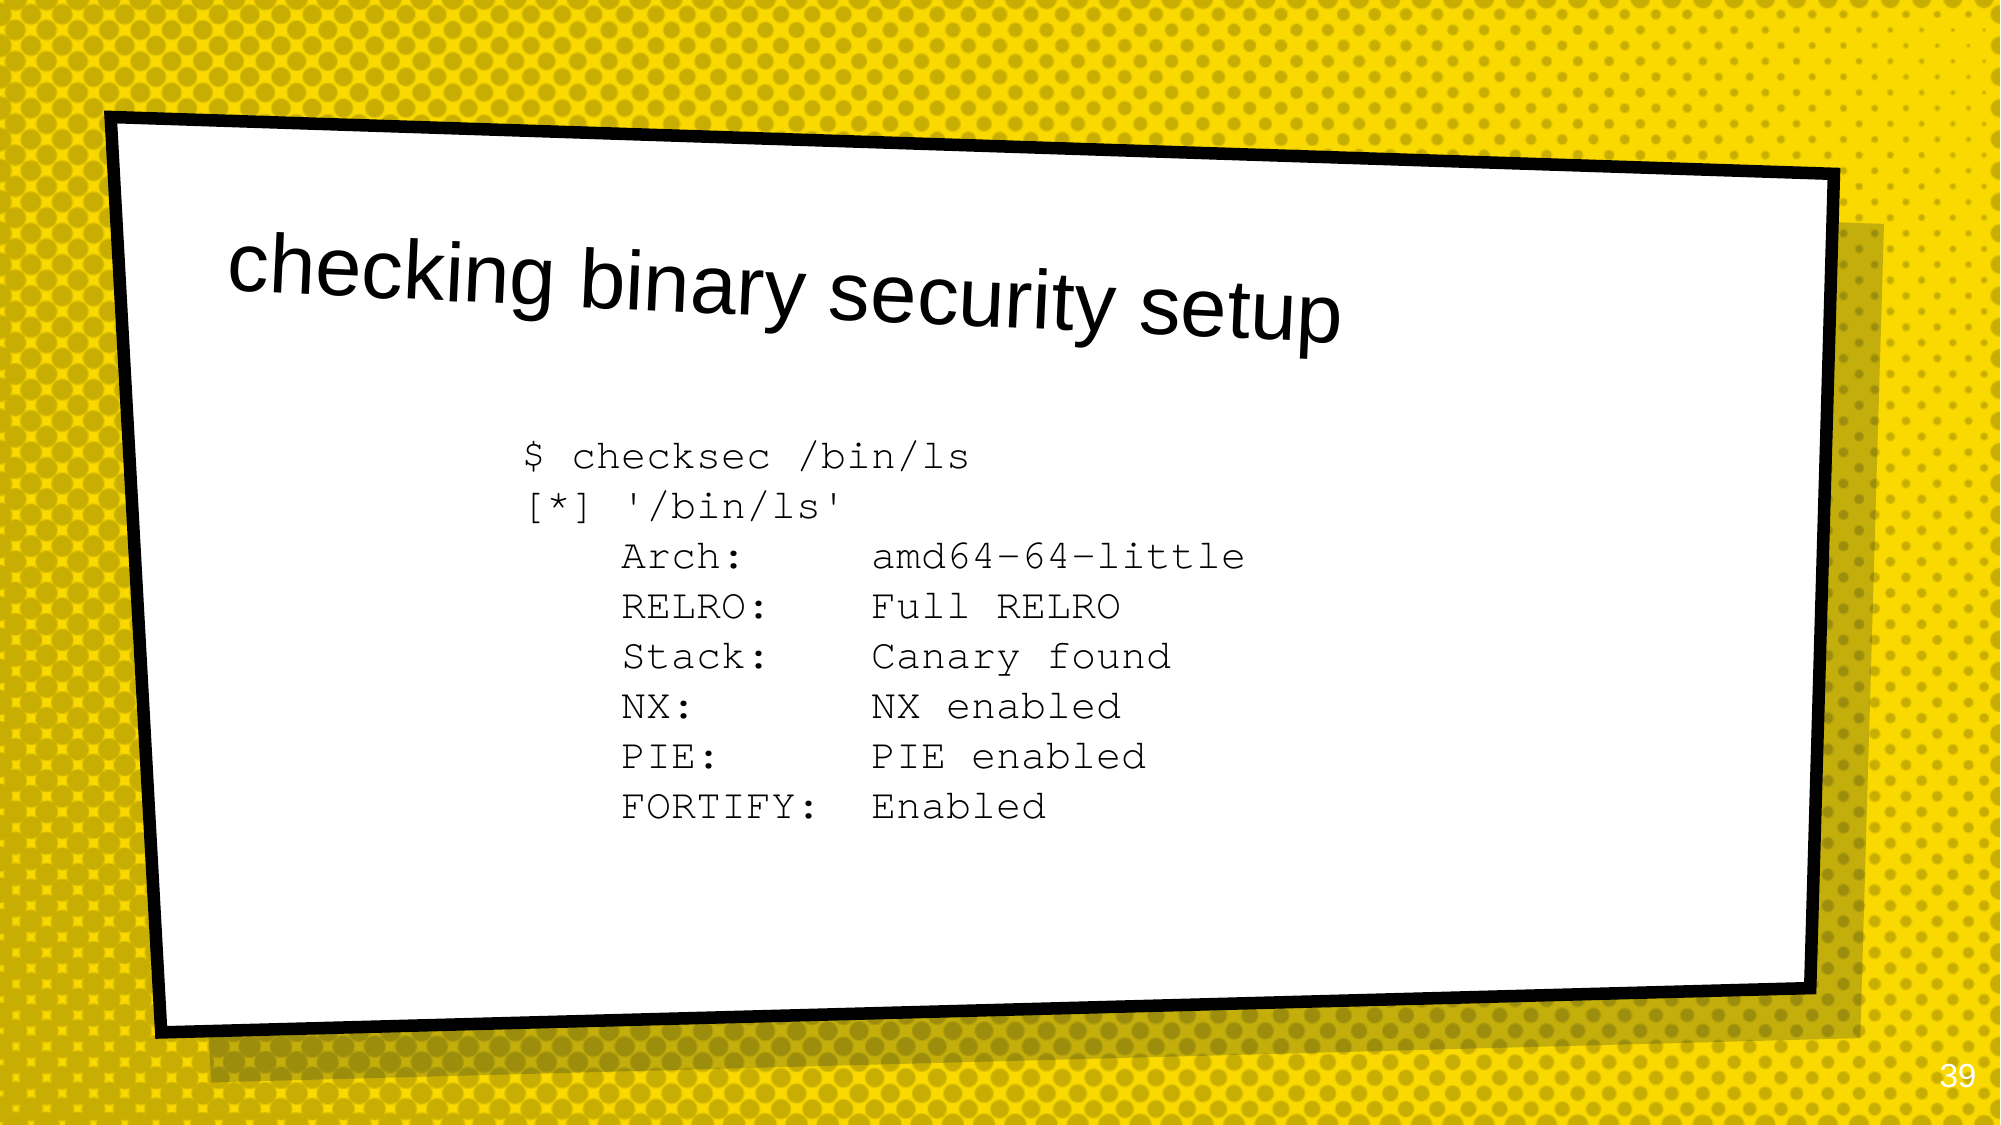

# checking binary security setup
$ checksec /bin/ls
[*] '/bin/ls'
    Arch:     amd64-64-little
    RELRO:    Full RELRO
    Stack:    Canary found
    NX:       NX enabled
    PIE:      PIE enabled
    FORTIFY:  Enabled
39